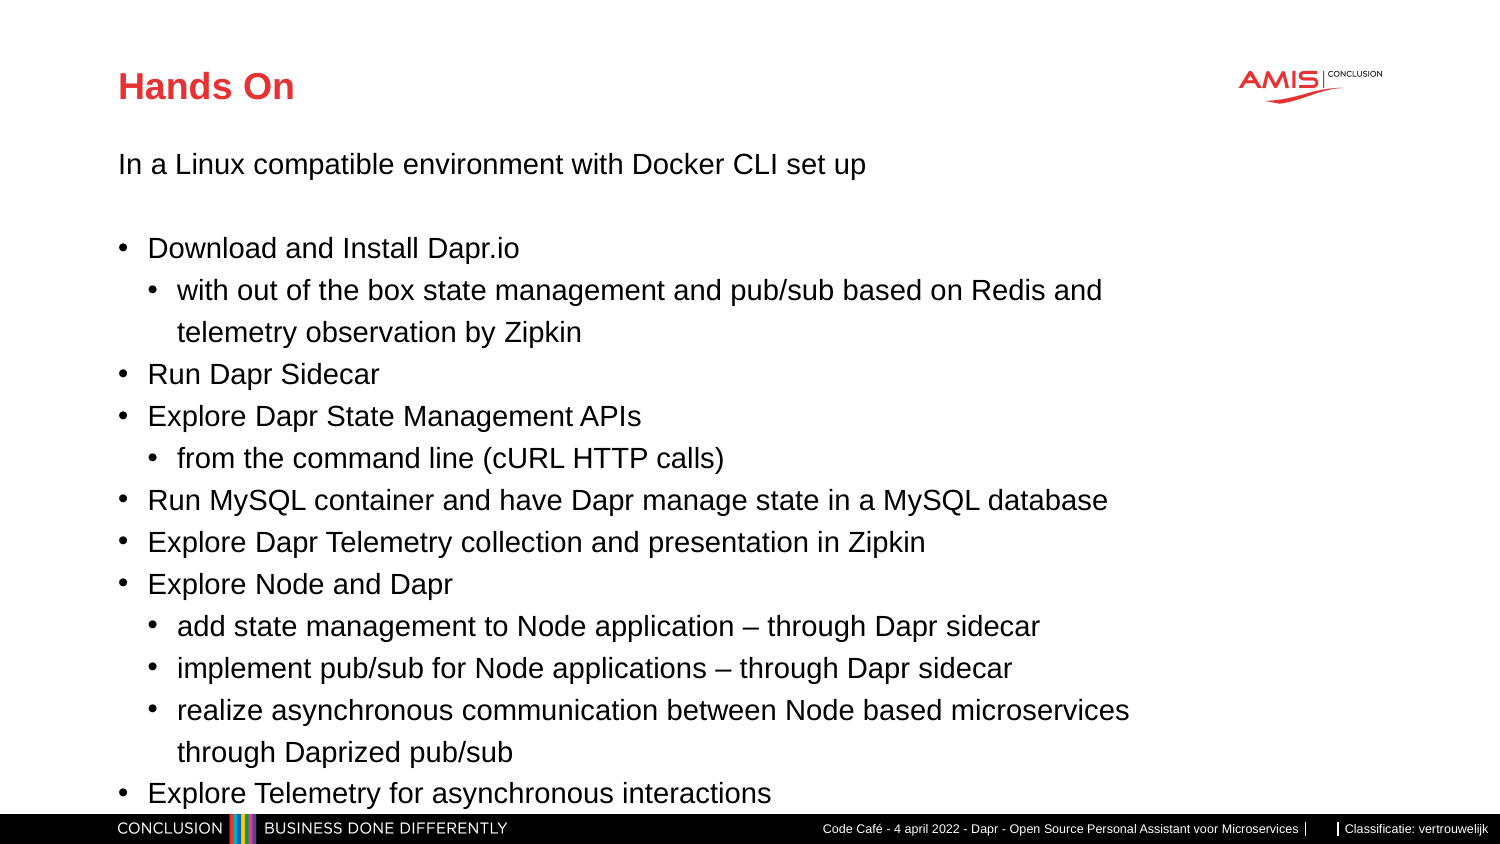

# Hands On
In a Linux compatible environment with Docker CLI set up

Download and Install Dapr.io
with out of the box state management and pub/sub based on Redis and telemetry observation by Zipkin
Run Dapr Sidecar
Explore Dapr State Management APIs
from the command line (cURL HTTP calls)
Run MySQL container and have Dapr manage state in a MySQL database
Explore Dapr Telemetry collection and presentation in Zipkin
Explore Node and Dapr
add state management to Node application – through Dapr sidecar
implement pub/sub for Node applications – through Dapr sidecar
realize asynchronous communication between Node based microservices through Daprized pub/sub
Explore Telemetry for asynchronous interactions

Code Café - 4 april 2022 - Dapr - Open Source Personal Assistant voor Microservices